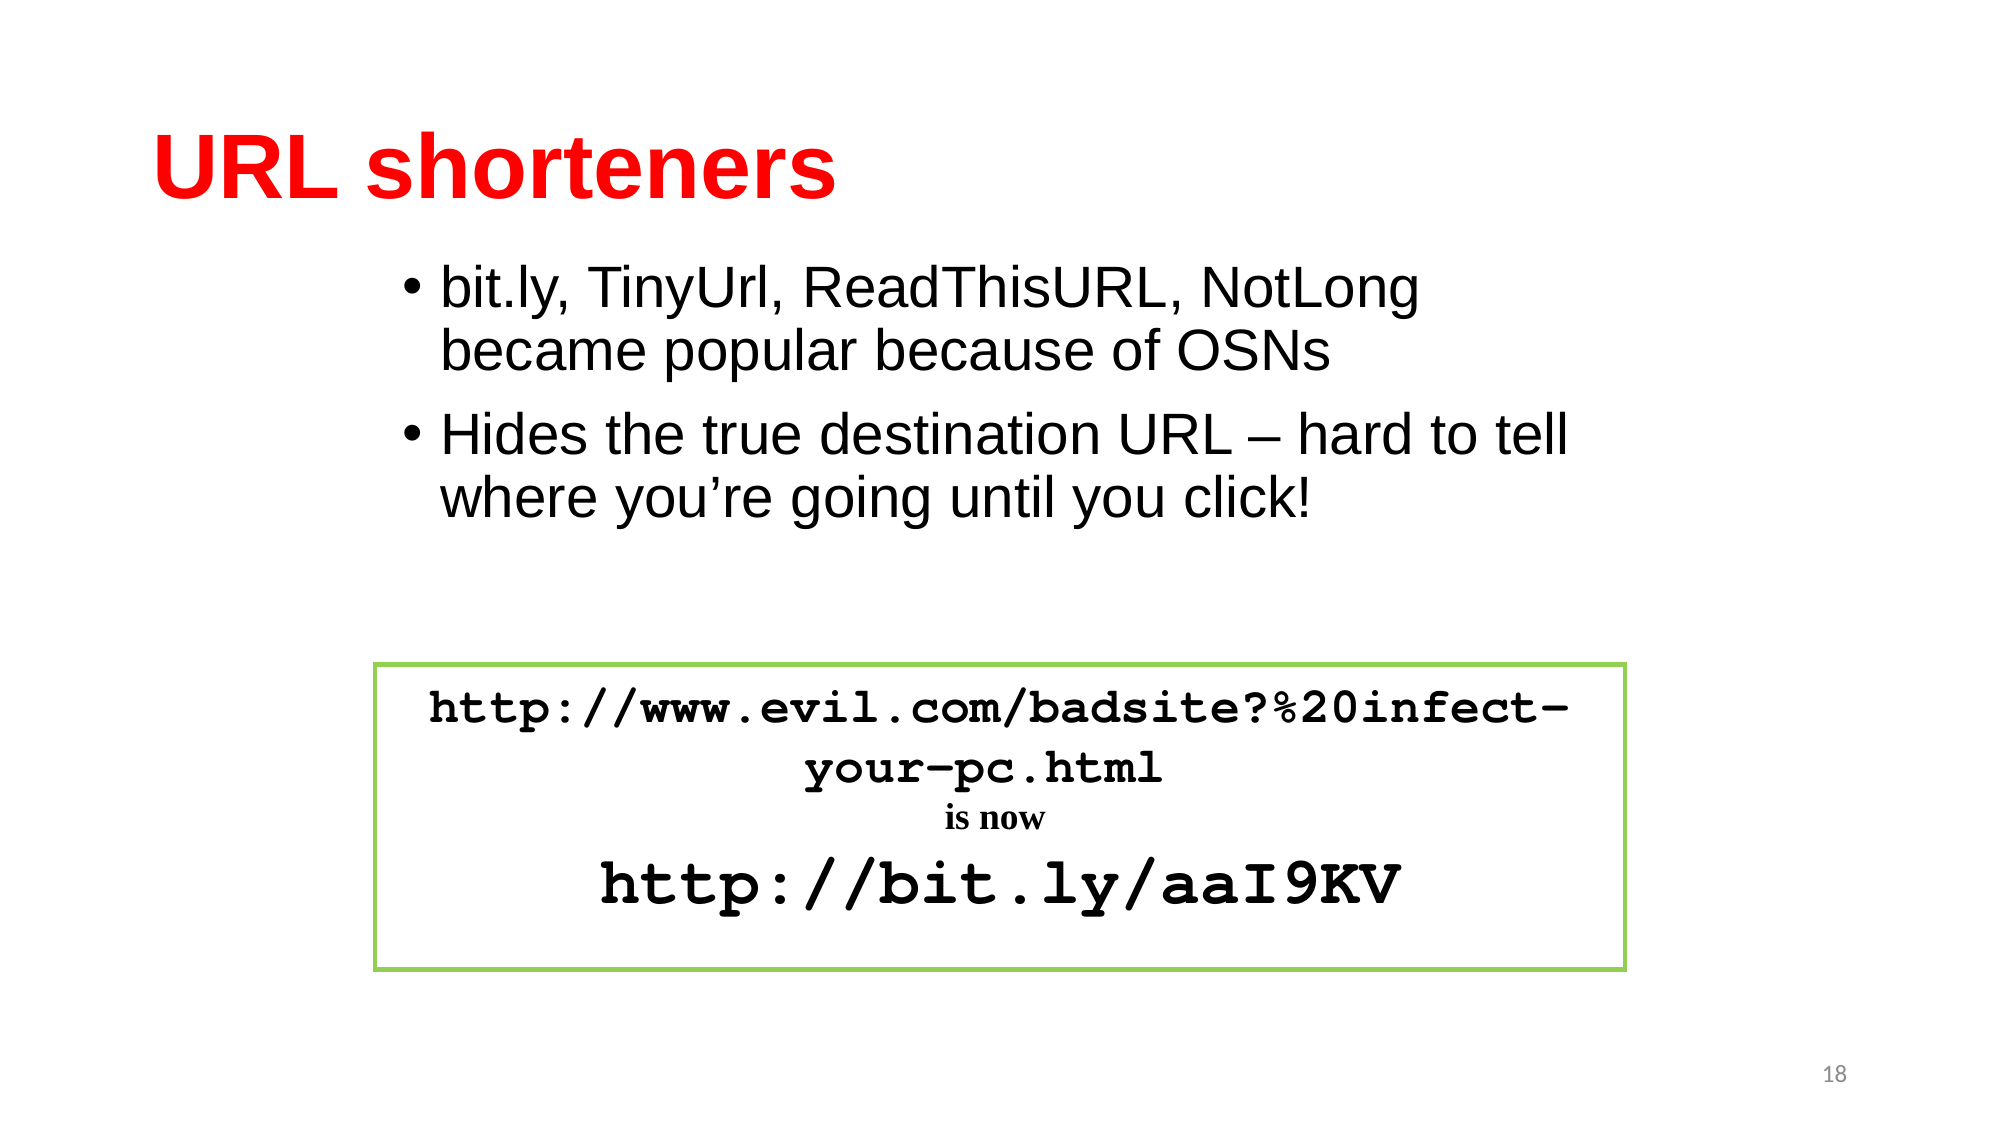

# URL shorteners
bit.ly, TinyUrl, ReadThisURL, NotLong became popular because of OSNs
Hides the true destination URL – hard to tell where you’re going until you click!
http://www.evil.com/badsite?%20infect-your-pc.html
is now
http://bit.ly/aaI9KV

18